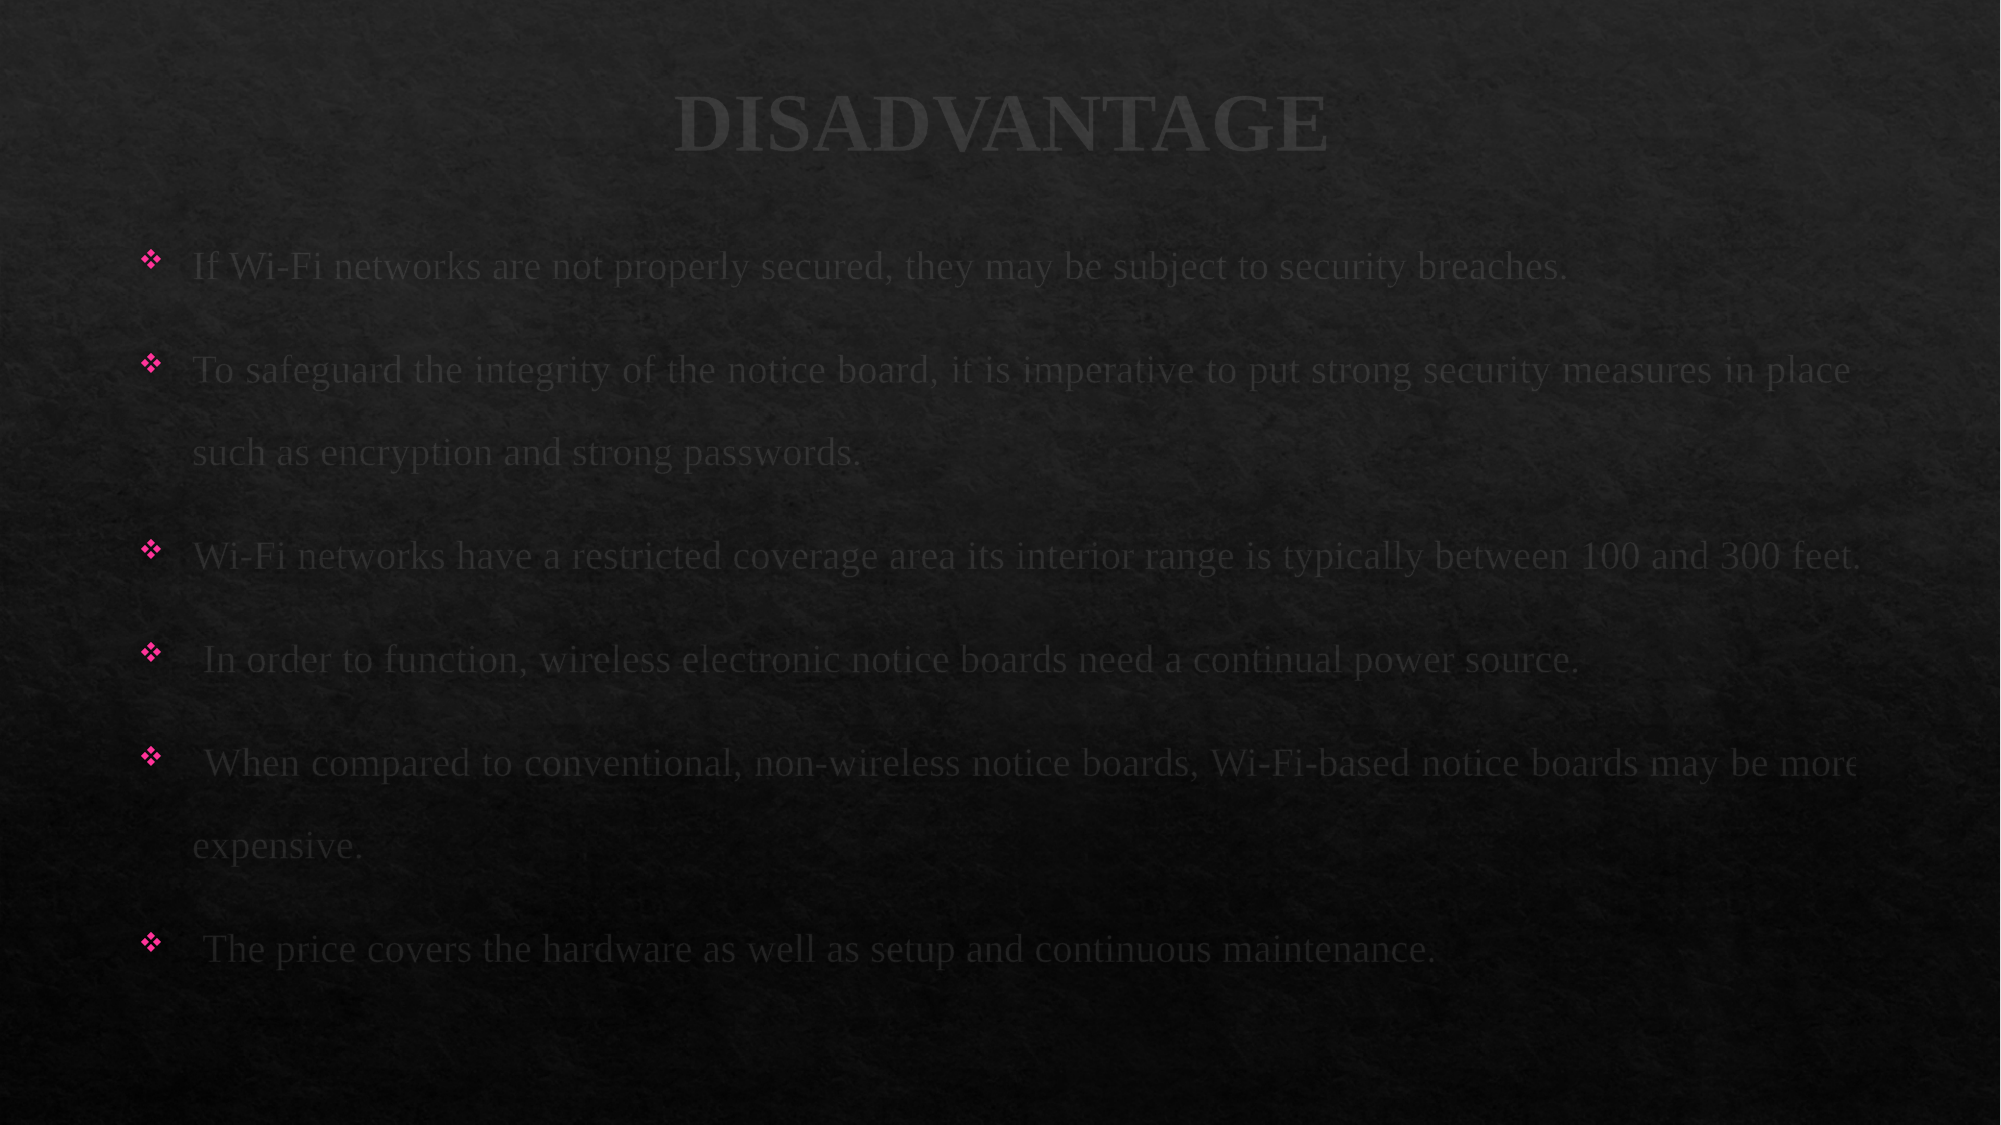

# DISADVANTAGE
If Wi-Fi networks are not properly secured, they may be subject to security breaches.
To safeguard the integrity of the notice board, it is imperative to put strong security measures in place, such as encryption and strong passwords.
Wi-Fi networks have a restricted coverage area its interior range is typically between 100 and 300 feet.
 In order to function, wireless electronic notice boards need a continual power source.
 When compared to conventional, non-wireless notice boards, Wi-Fi-based notice boards may be more expensive.
 The price covers the hardware as well as setup and continuous maintenance.